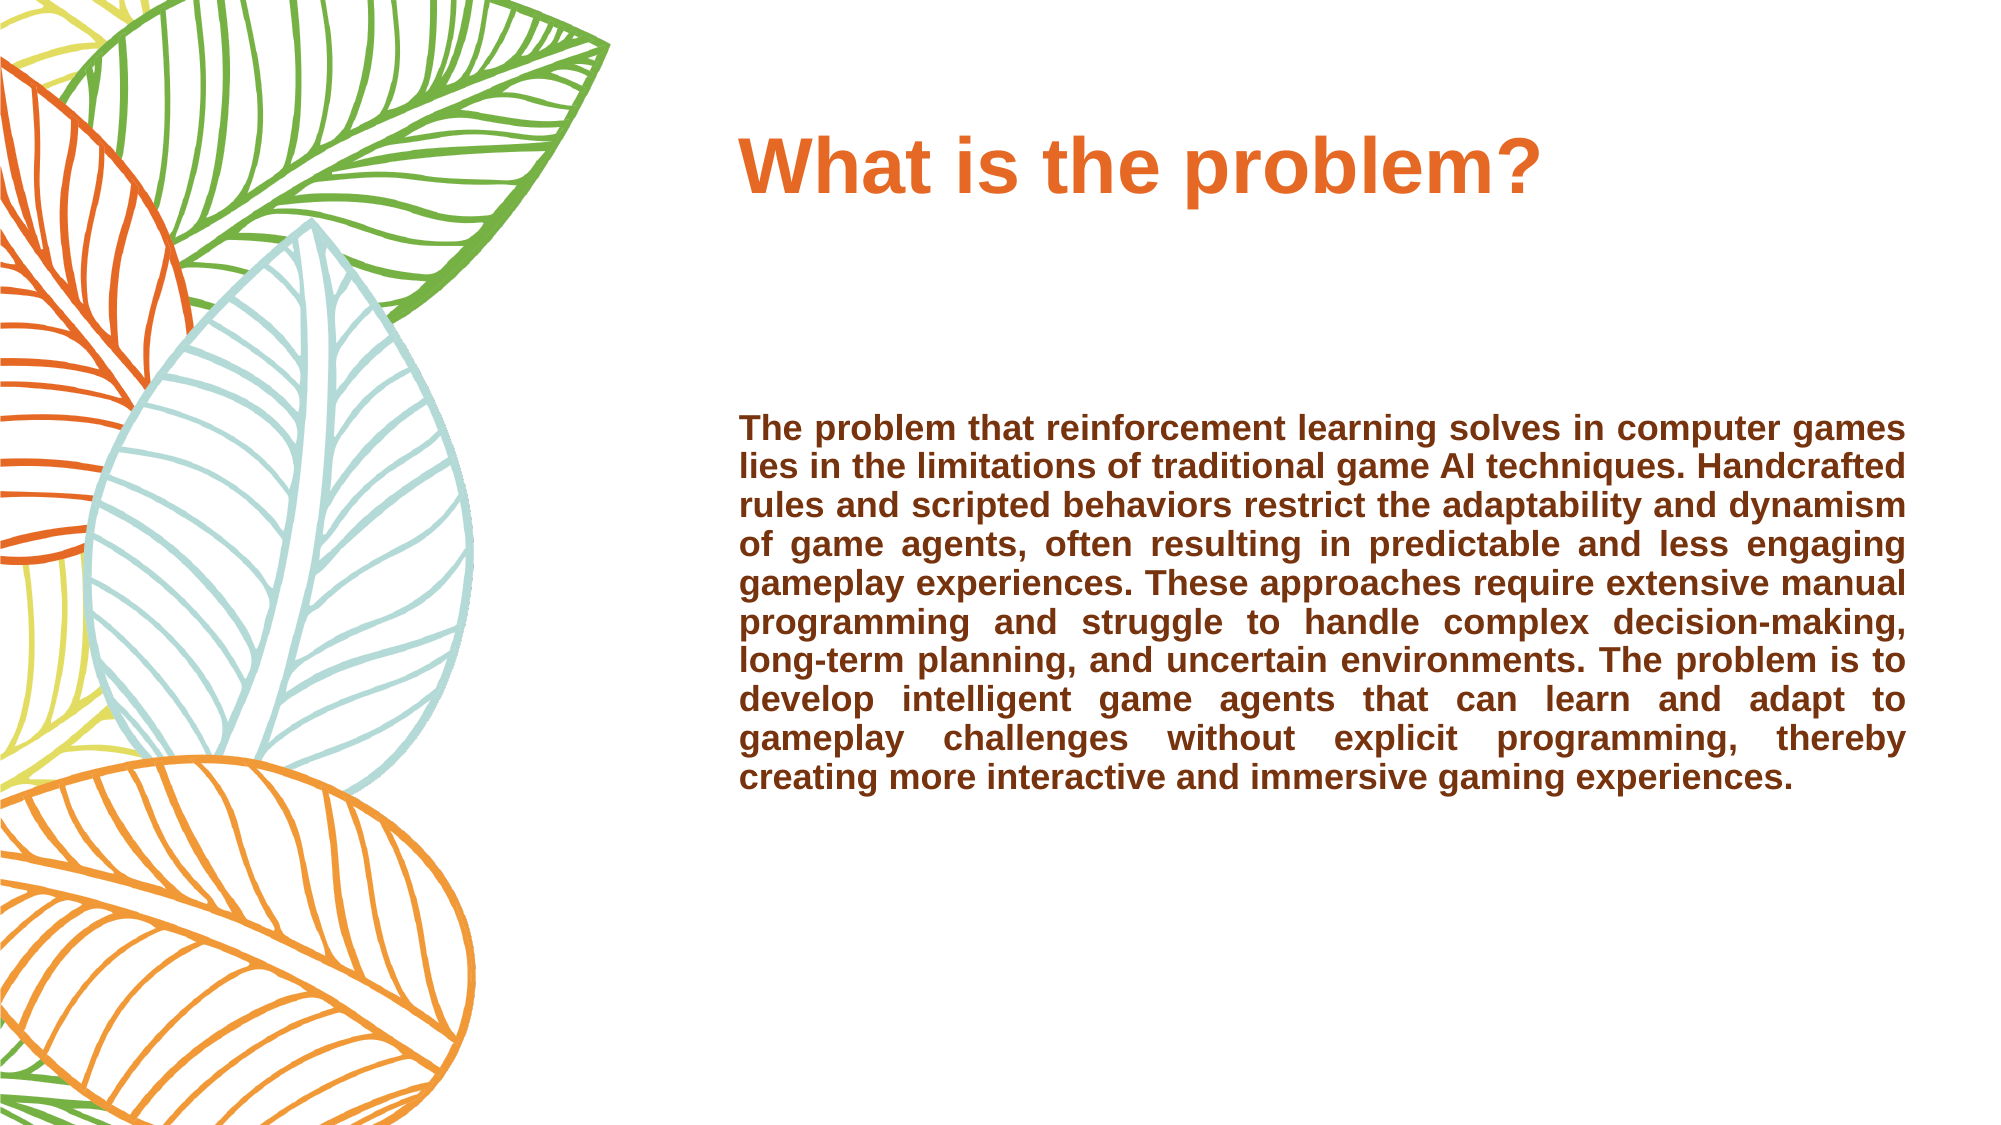

# What is the problem?

The problem that reinforcement learning solves in computer games lies in the limitations of traditional game AI techniques. Handcrafted rules and scripted behaviors restrict the adaptability and dynamism of game agents, often resulting in predictable and less engaging gameplay experiences. These approaches require extensive manual programming and struggle to handle complex decision-making, long-term planning, and uncertain environments. The problem is to develop intelligent game agents that can learn and adapt to gameplay challenges without explicit programming, thereby creating more interactive and immersive gaming experiences.